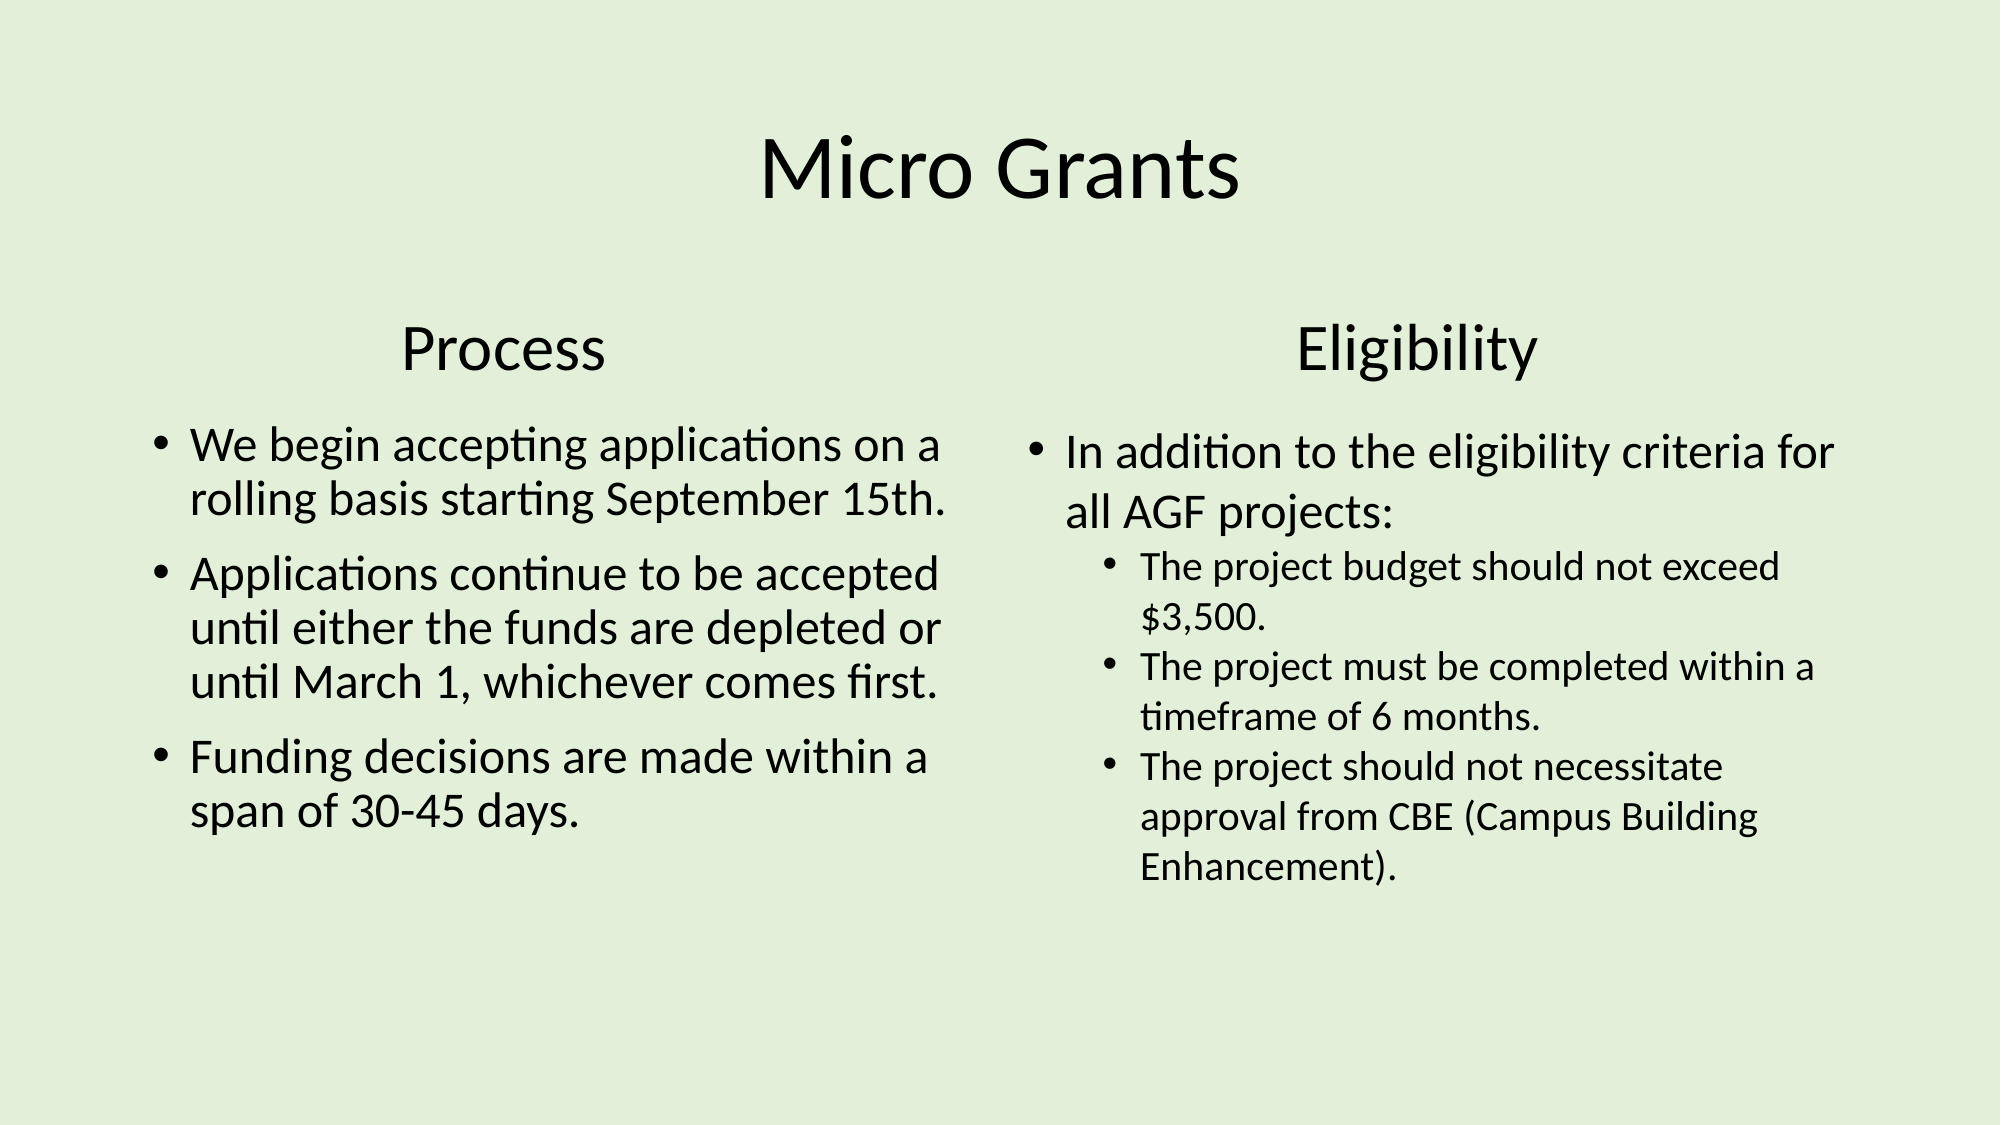

# Micro Grants
Process
Eligibility

We begin accepting applications on a rolling basis starting September 15th.
Applications continue to be accepted until either the funds are depleted or until March 1, whichever comes first.
Funding decisions are made within a span of 30-45 days.
In addition to the eligibility criteria for all AGF projects:
The project budget should not exceed $3,500.
The project must be completed within a timeframe of 6 months.
The project should not necessitate approval from CBE (Campus Building Enhancement).